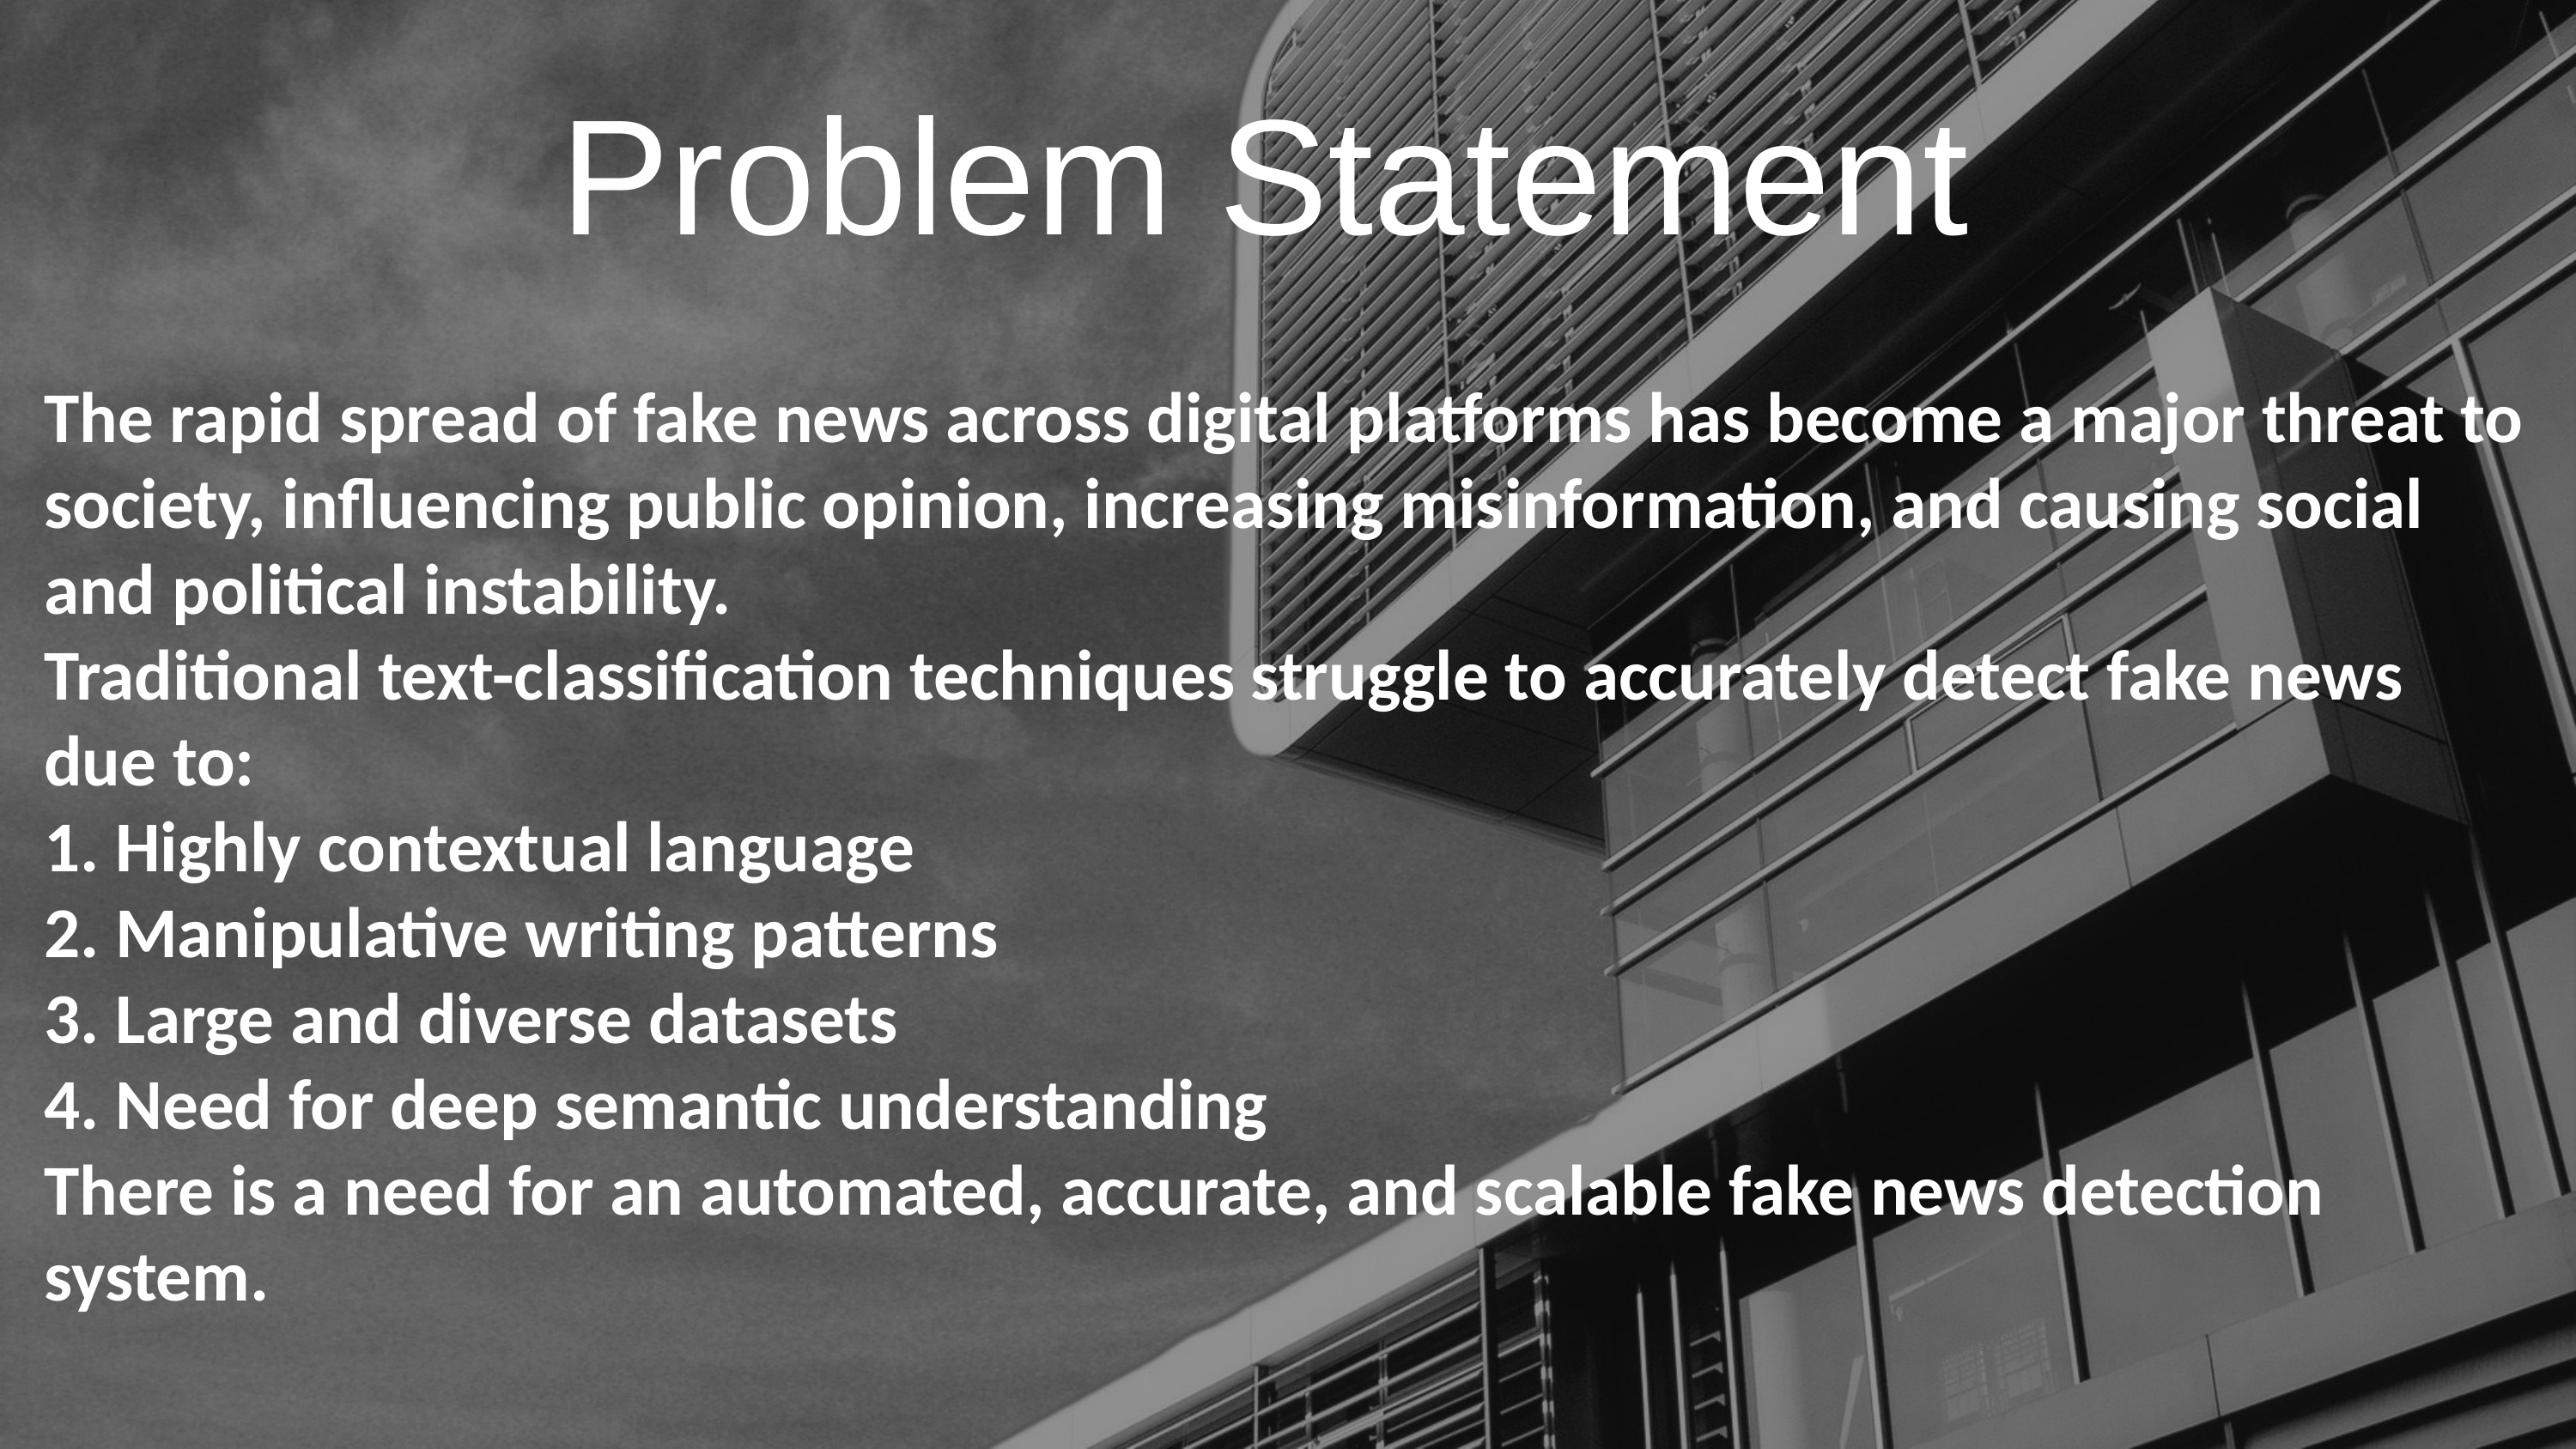

Problem Statement
The rapid spread of fake news across digital platforms has become a major threat to society, influencing public opinion, increasing misinformation, and causing social and political instability.
Traditional text-classification techniques struggle to accurately detect fake news due to:
1. Highly contextual language
2. Manipulative writing patterns
3. Large and diverse datasets
4. Need for deep semantic understanding
There is a need for an automated, accurate, and scalable fake news detection system.